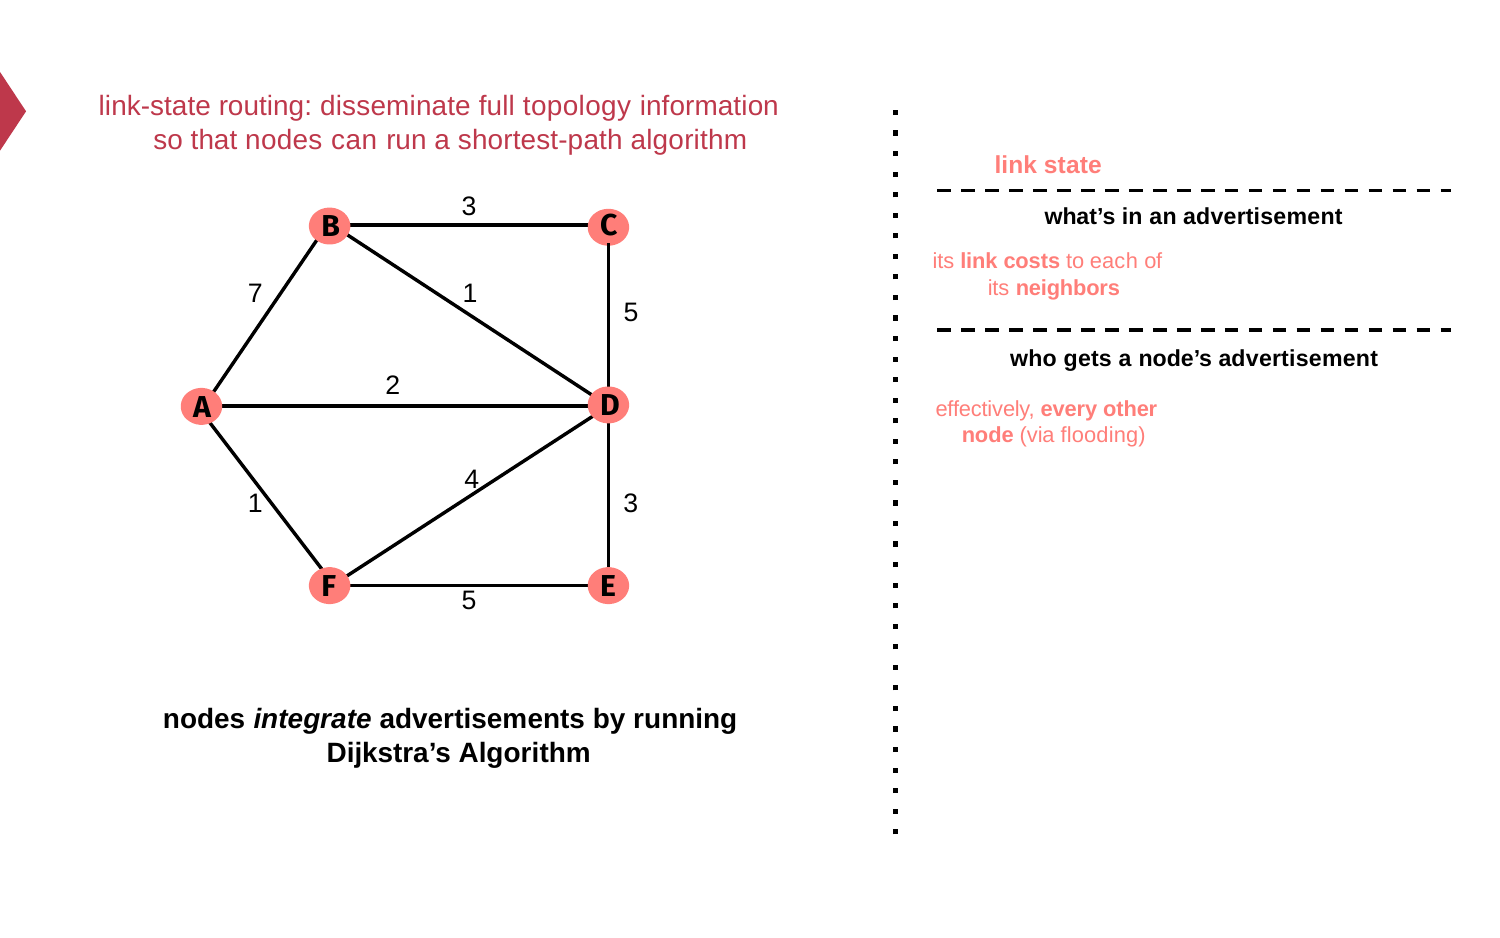

# link-state routing: disseminate full topology information  so that nodes can run a shortest-path algorithm

link state
3

what’s in an advertisement
C
B

its link costs to each of  its neighbors
7
1
5

who gets a node’s advertisement
2
D
A

effectively, every other  node (via flooding)
4
1
3
F
E

5
nodes integrate advertisements by running  Dijkstra’s Algorithm